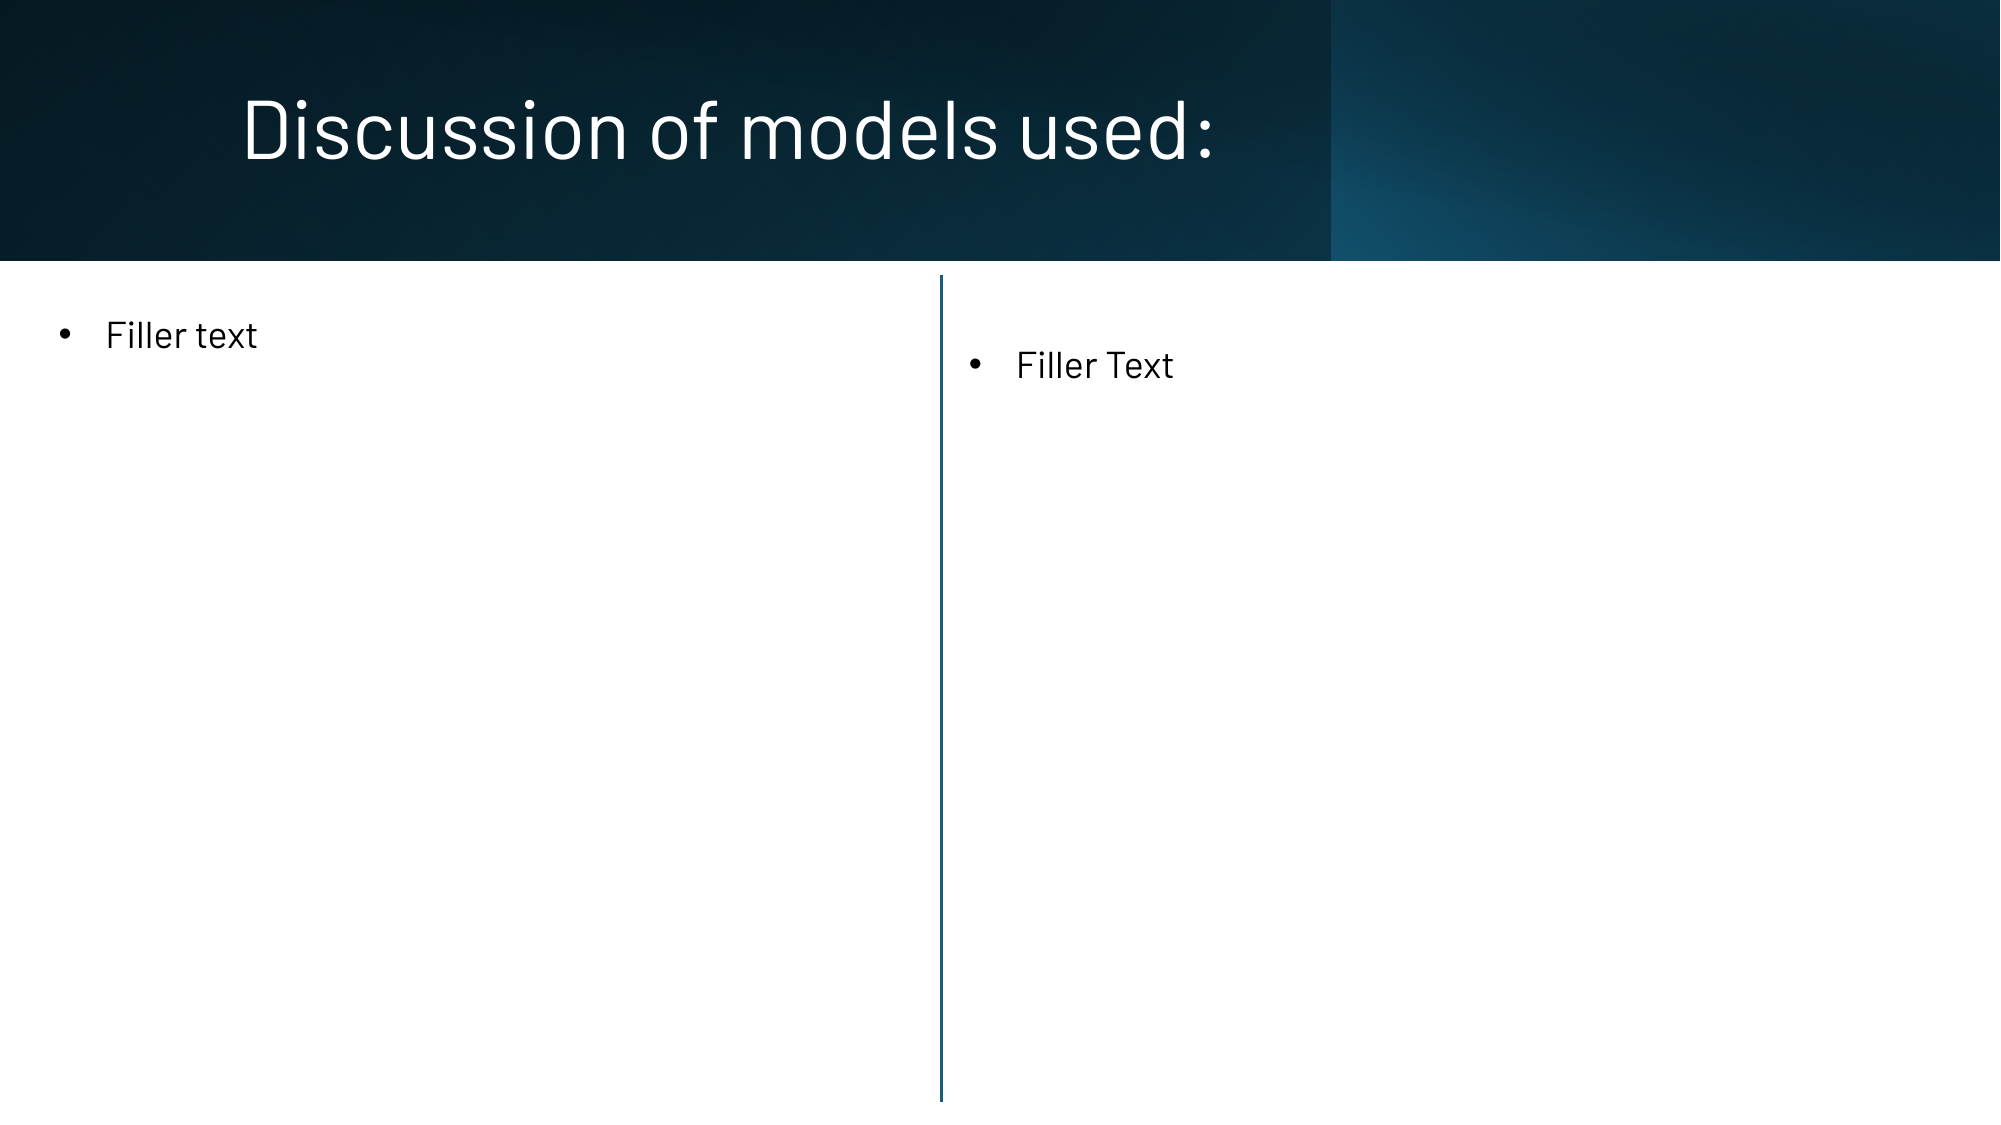

# Discussion of models used:
Filler text
Filler Text